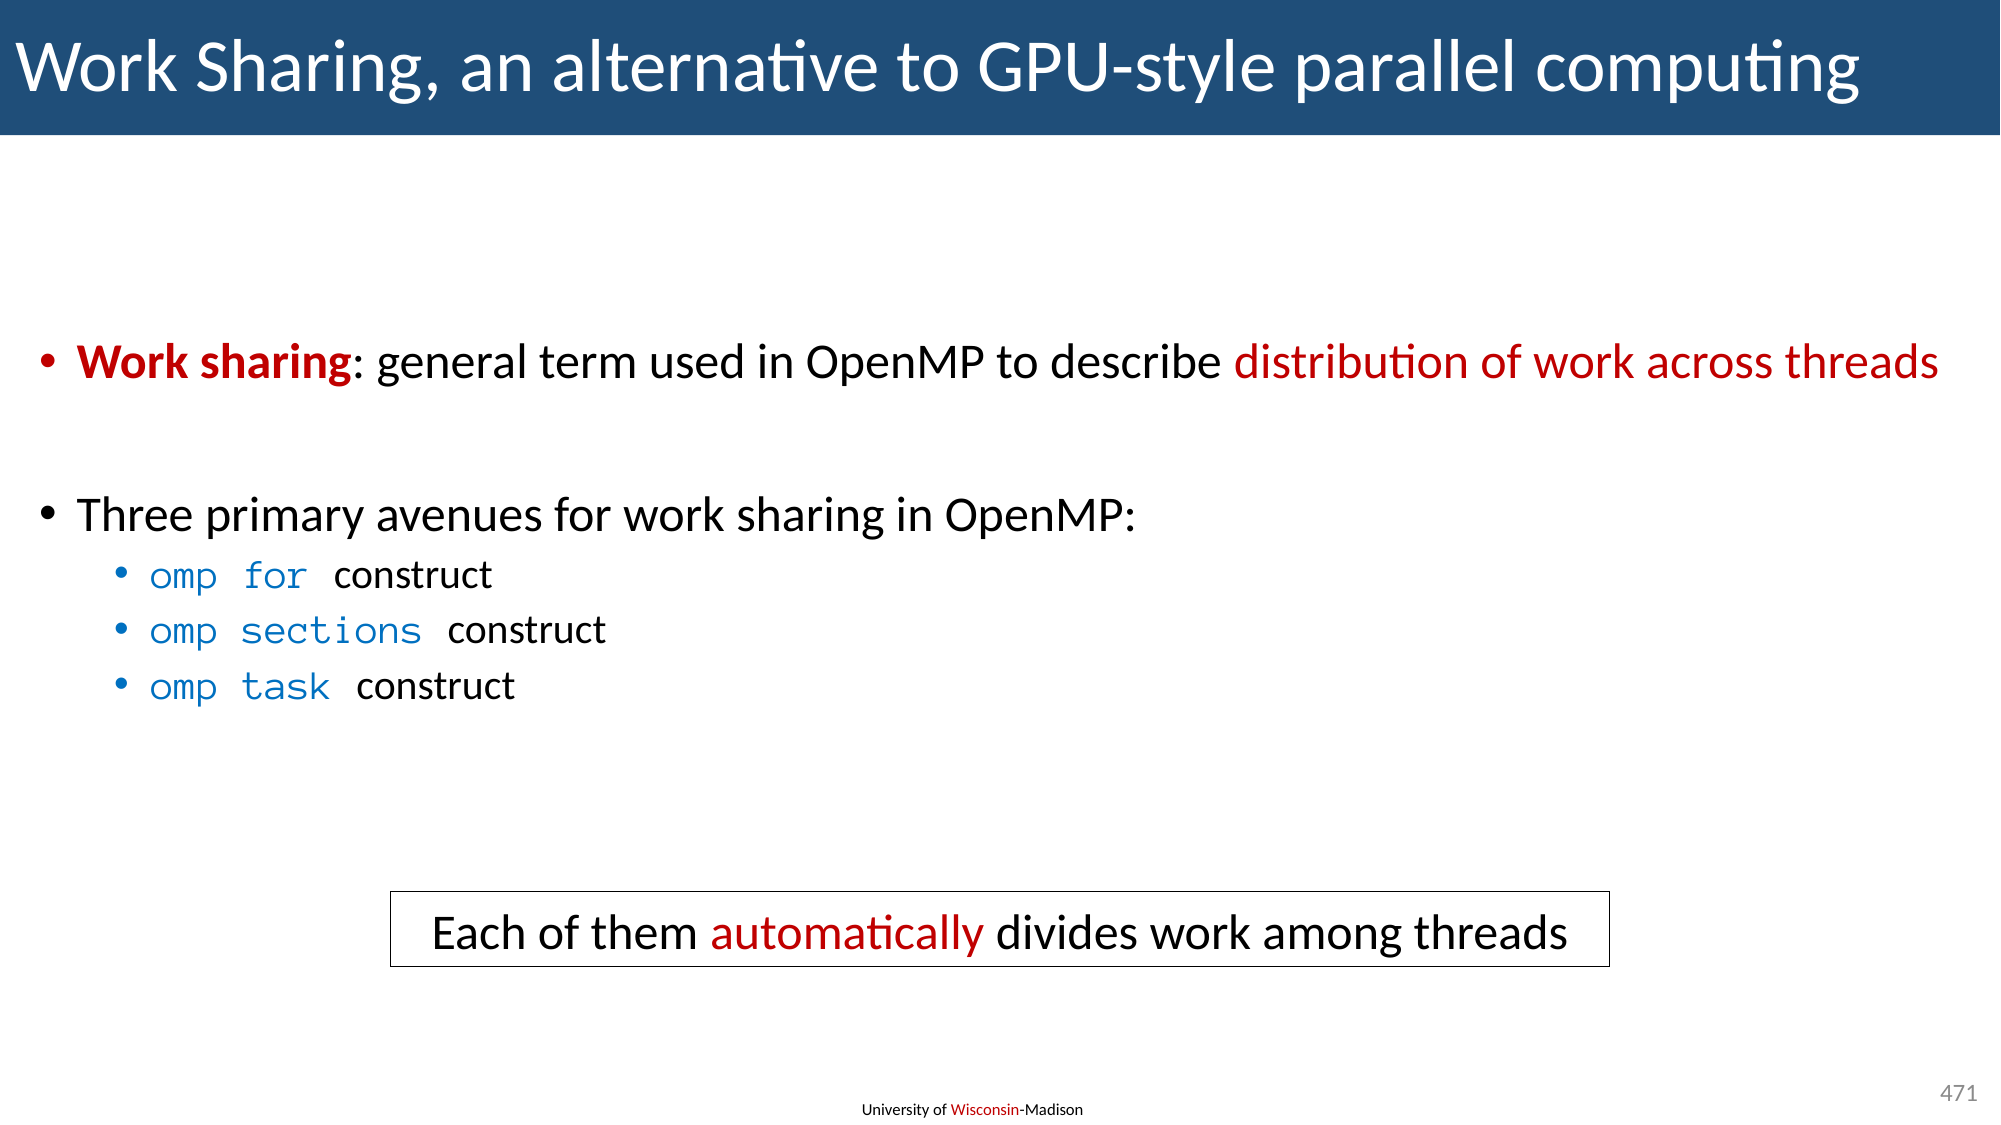

# Work Sharing, an alternative to GPU-style parallel computing

Work sharing: general term used in OpenMP to describe distribution of work across threads

Three primary avenues for work sharing in OpenMP:
omp for construct
omp sections construct
omp task construct

Each of them automatically divides work among threads
471